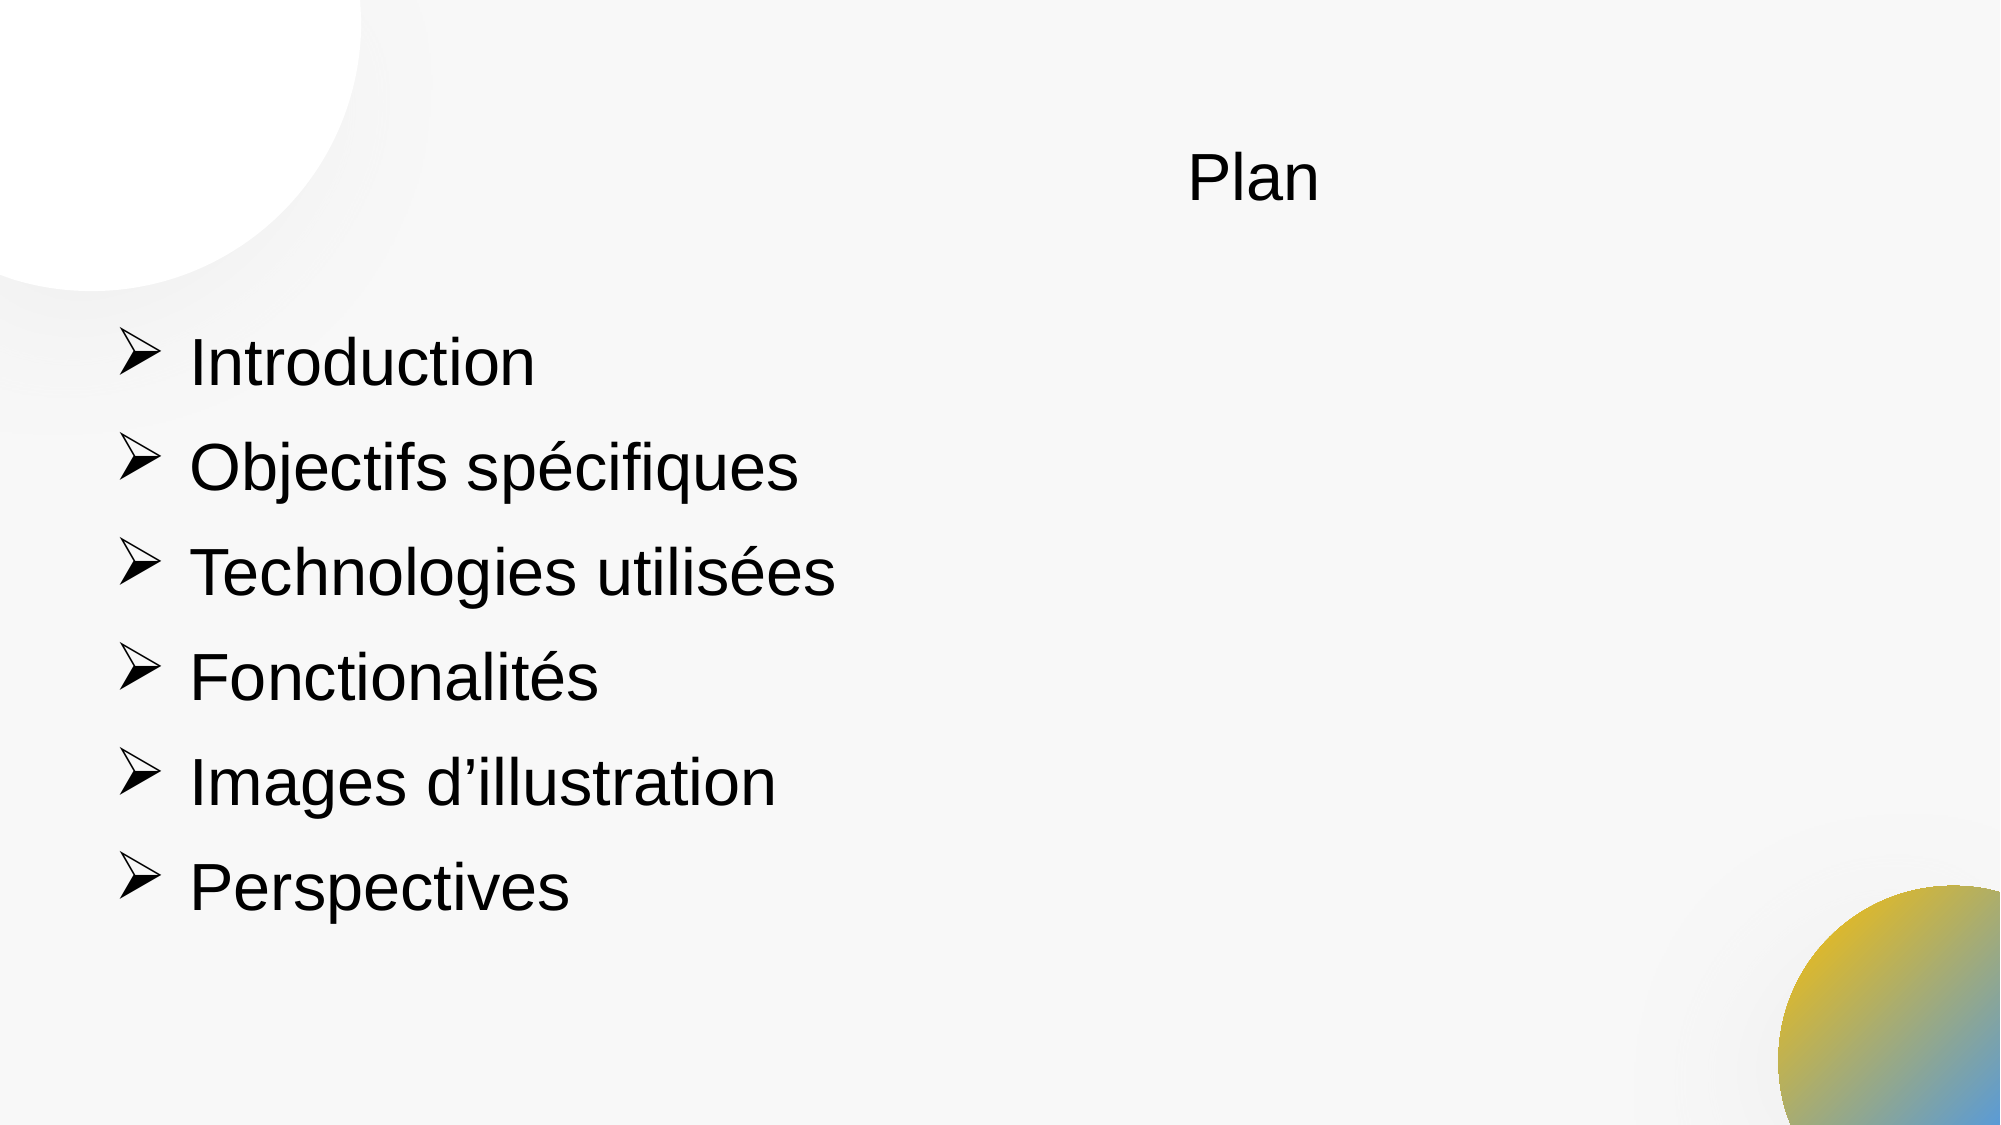

Plan
Introduction
Objectifs spécifiques
Technologies utilisées
Fonctionalités
Images d’illustration
Perspectives